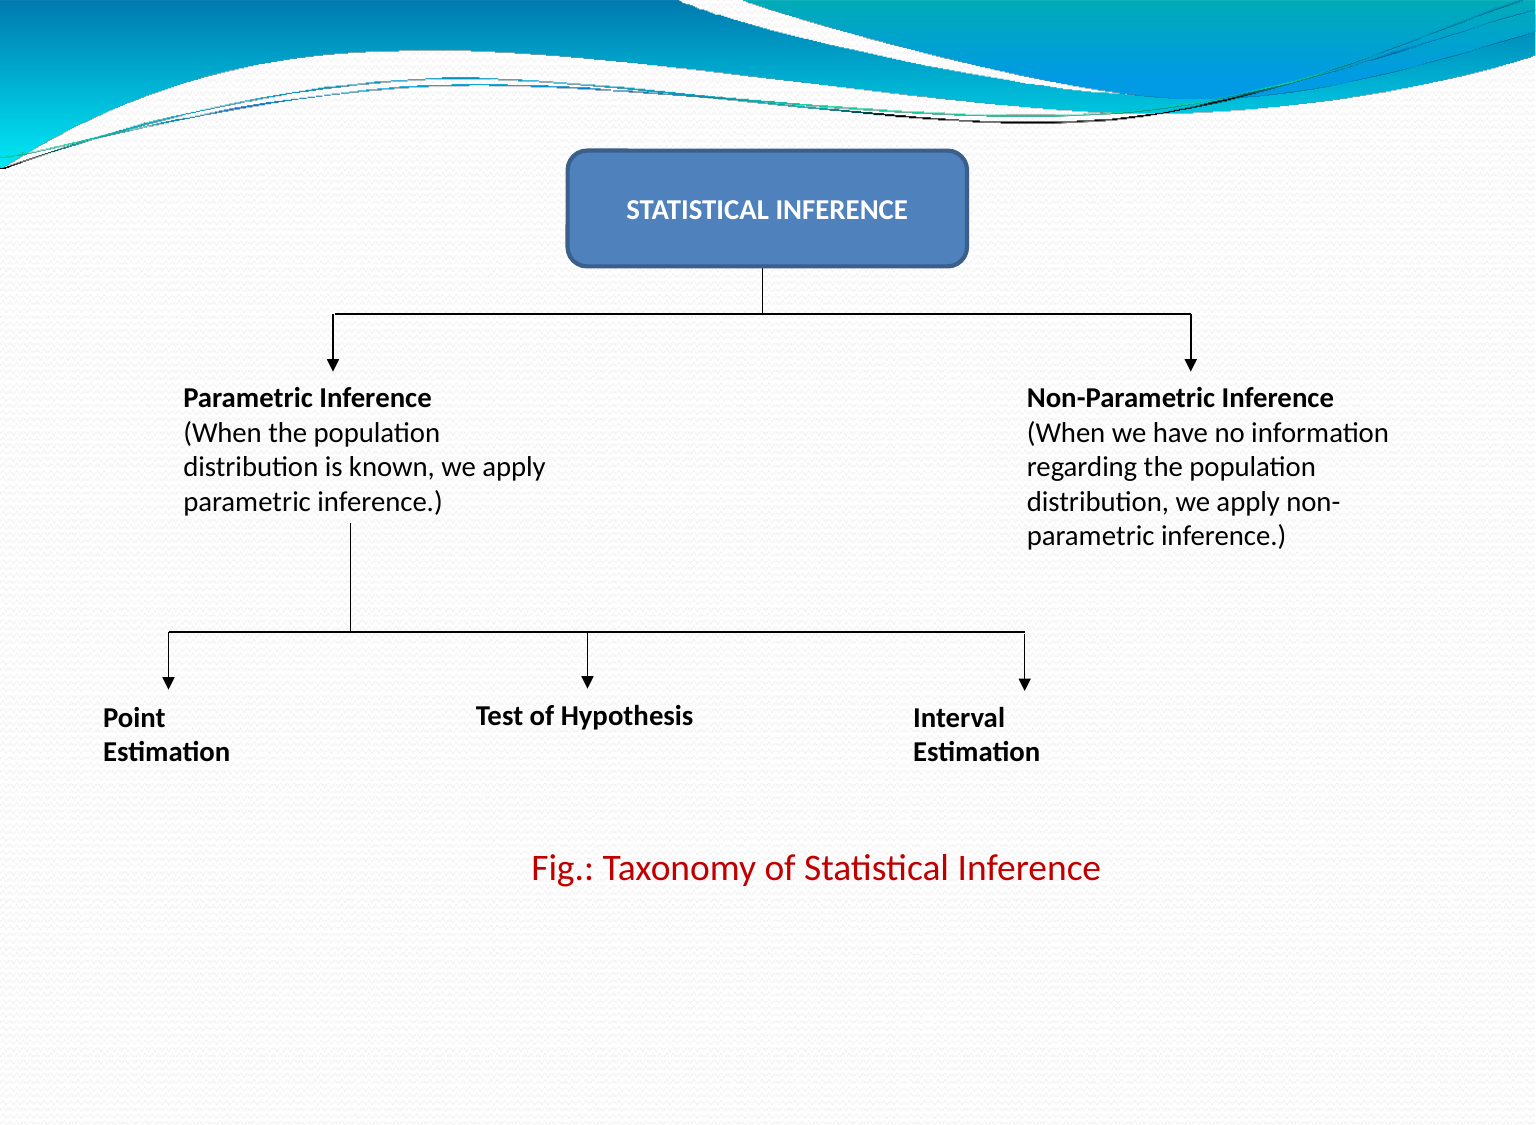

STATISTICAL INFERENCE
ST
Parametric Inference
(When the population distribution is known, we apply parametric inference.)
Non-Parametric Inference
(When we have no information regarding the population distribution, we apply non-parametric inference.)
Test of Hypothesis
Point Estimation
Interval Estimation
Fig.: Taxonomy of Statistical Inference